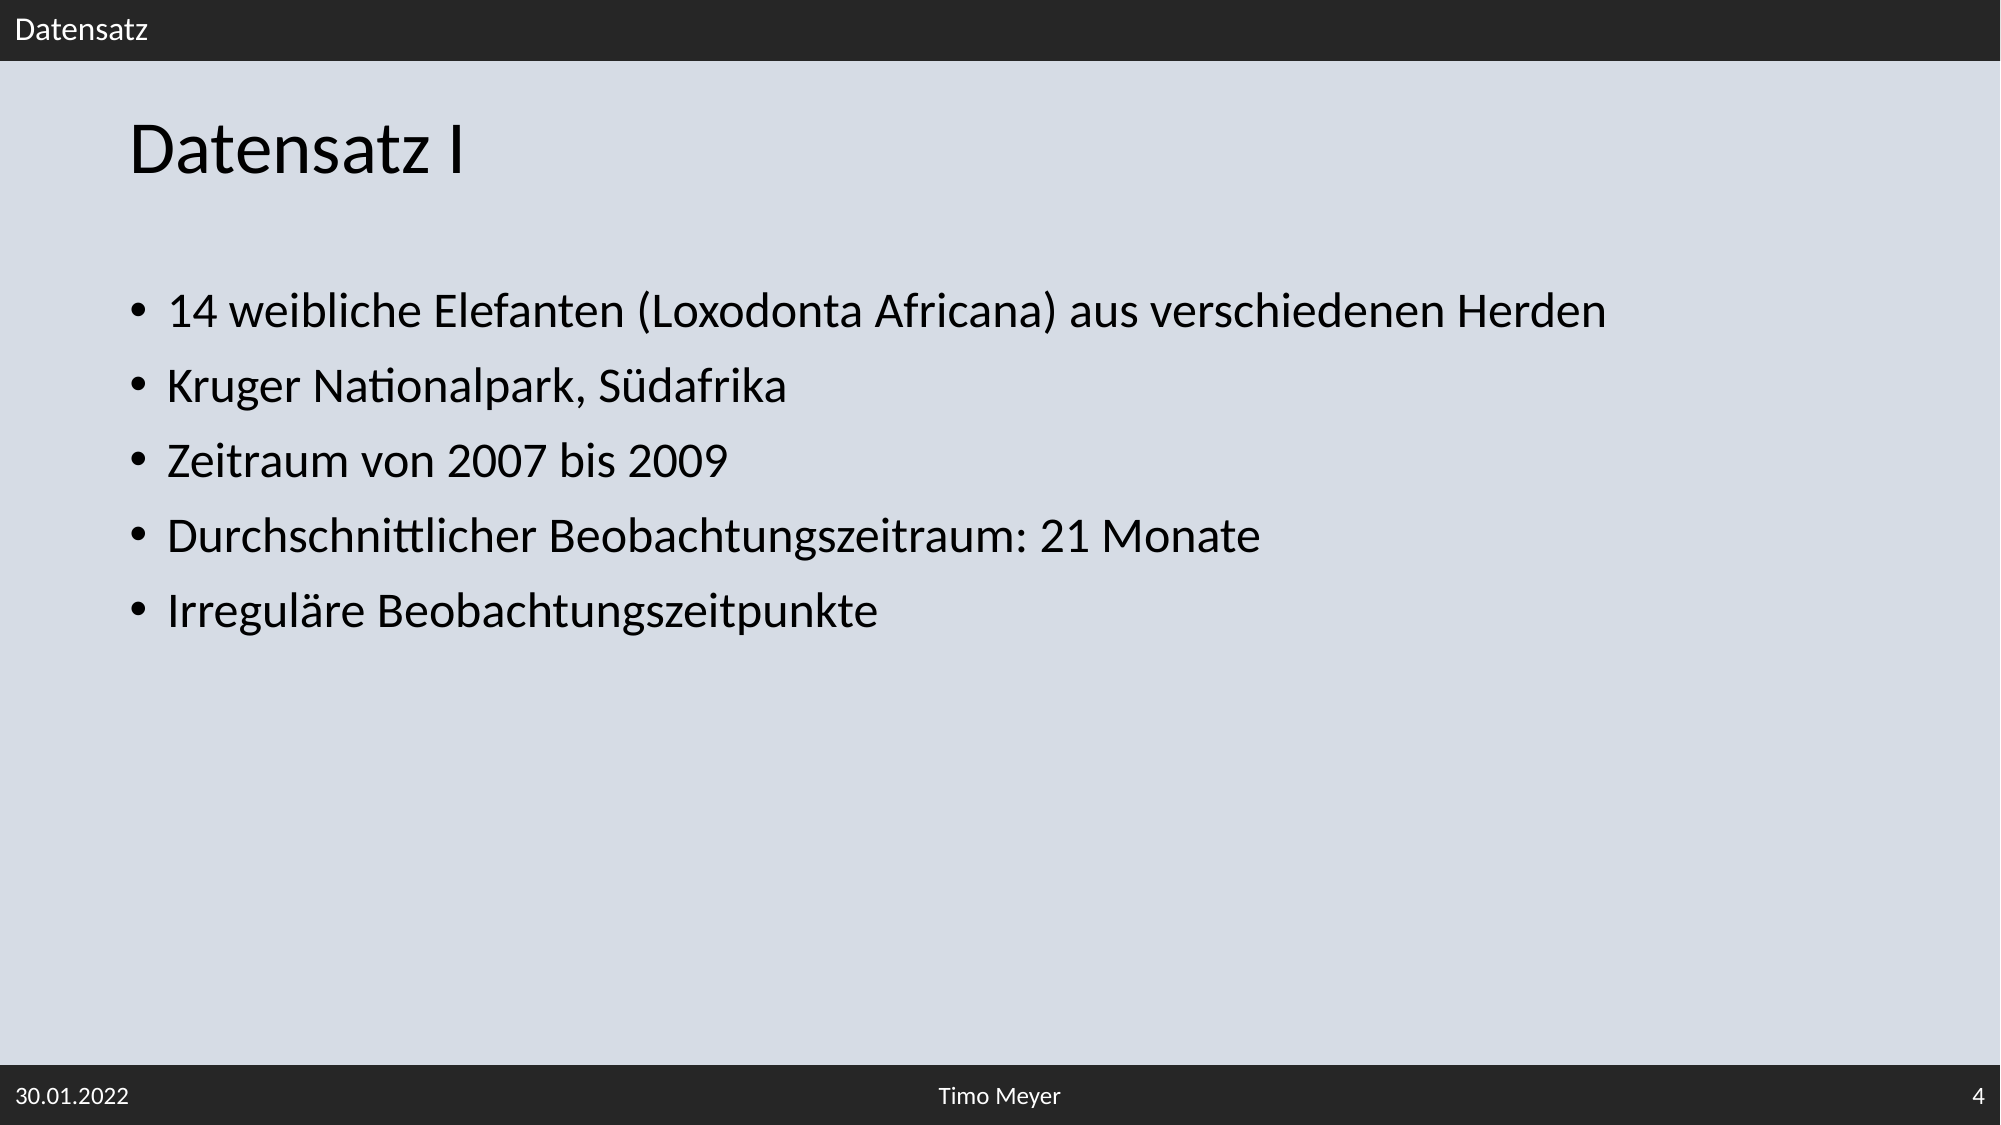

Datensatz
# Datensatz I
14 weibliche Elefanten (Loxodonta Africana) aus verschiedenen Herden
Kruger Nationalpark, Südafrika
Zeitraum von 2007 bis 2009
Durchschnittlicher Beobachtungszeitraum: 21 Monate
Irreguläre Beobachtungszeitpunkte

30.01.2022
Timo Meyer
4